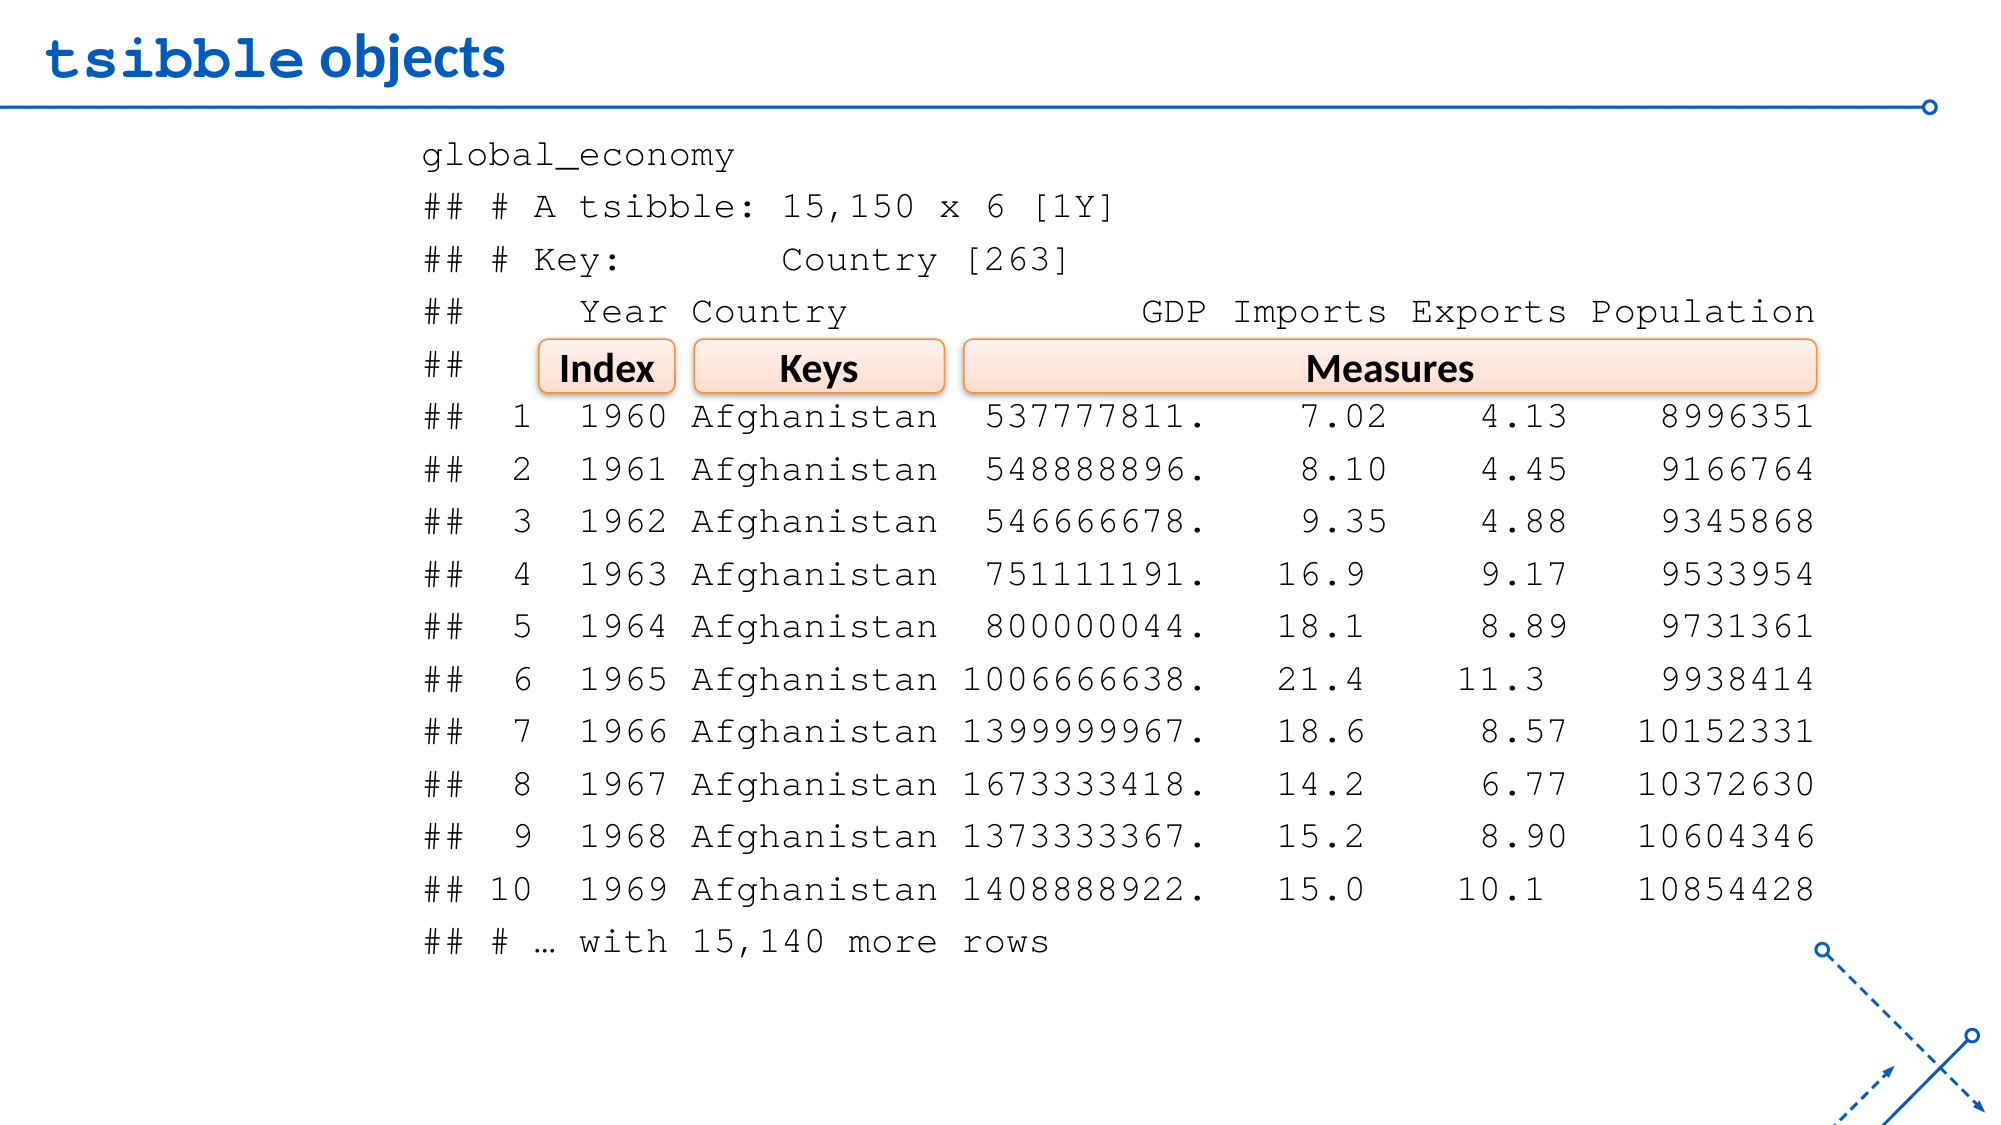

# tsibble objects
global_economy
## # A tsibble: 15,150 x 6 [1Y]
## # Key:       Country [263]
##     Year Country             GDP Imports Exports Population
##    <dbl> <fct>             <dbl>   <dbl>   <dbl>      <dbl>
##  1  1960 Afghanistan  537777811.    7.02    4.13    8996351
##  2  1961 Afghanistan  548888896.    8.10    4.45    9166764
##  3  1962 Afghanistan  546666678.    9.35    4.88    9345868
##  4  1963 Afghanistan  751111191.   16.9     9.17    9533954
##  5  1964 Afghanistan  800000044.   18.1     8.89    9731361
##  6  1965 Afghanistan 1006666638.   21.4    11.3     9938414
##  7  1966 Afghanistan 1399999967.   18.6     8.57   10152331
##  8  1967 Afghanistan 1673333418.   14.2     6.77   10372630
##  9  1968 Afghanistan 1373333367.   15.2     8.90   10604346
## 10  1969 Afghanistan 1408888922.   15.0    10.1    10854428
## # … with 15,140 more rows
Index
Keys
Measures